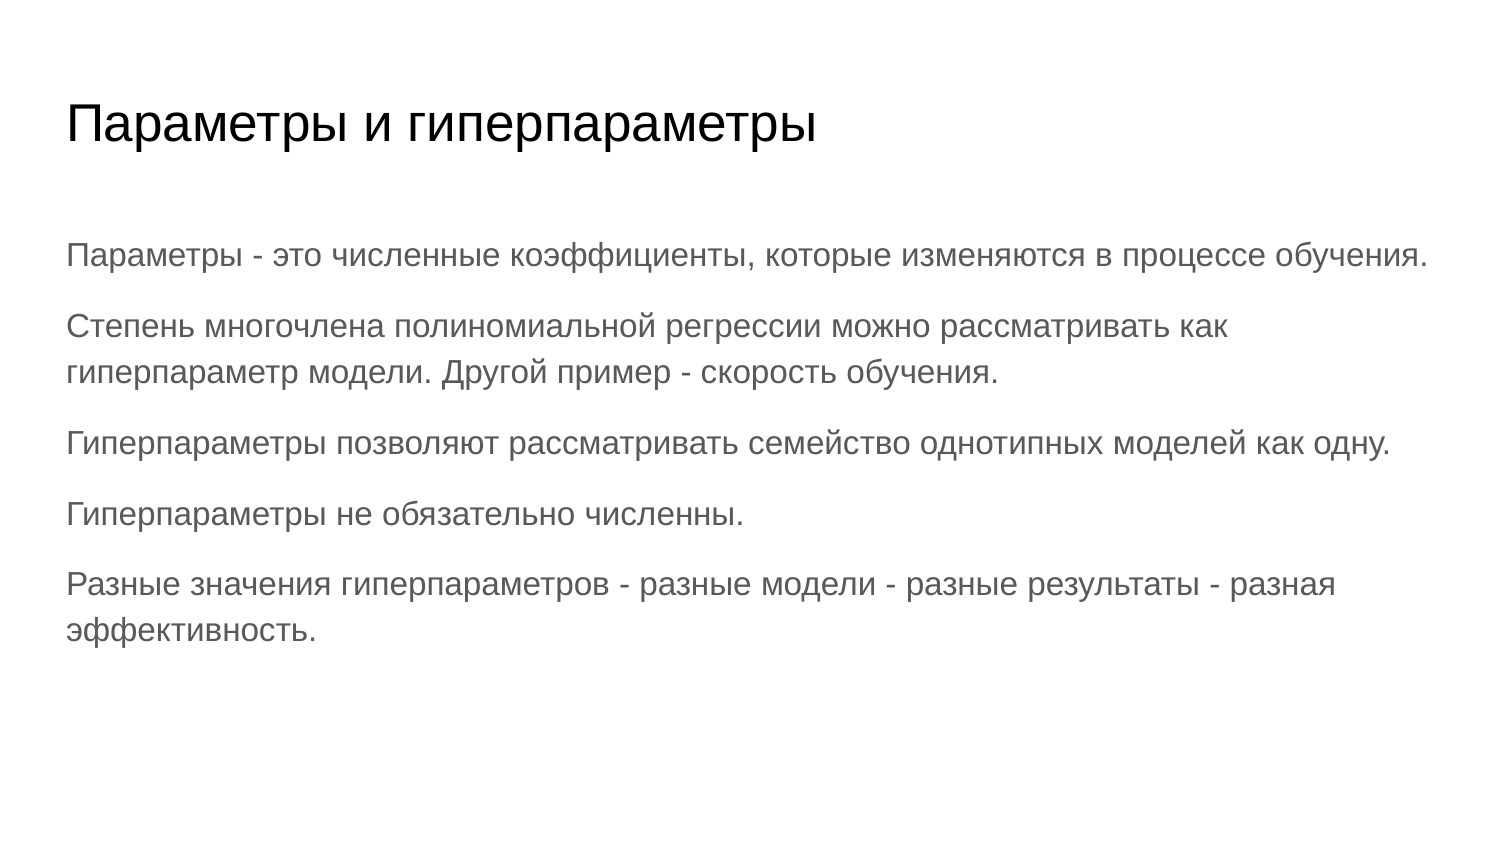

# Параметры и гиперпараметры
Параметры - это численные коэффициенты, которые изменяются в процессе обучения.
Степень многочлена полиномиальной регрессии можно рассматривать как гиперпараметр модели. Другой пример - скорость обучения.
Гиперпараметры позволяют рассматривать семейство однотипных моделей как одну.
Гиперпараметры не обязательно численны.
Разные значения гиперпараметров - разные модели - разные результаты - разная эффективность.